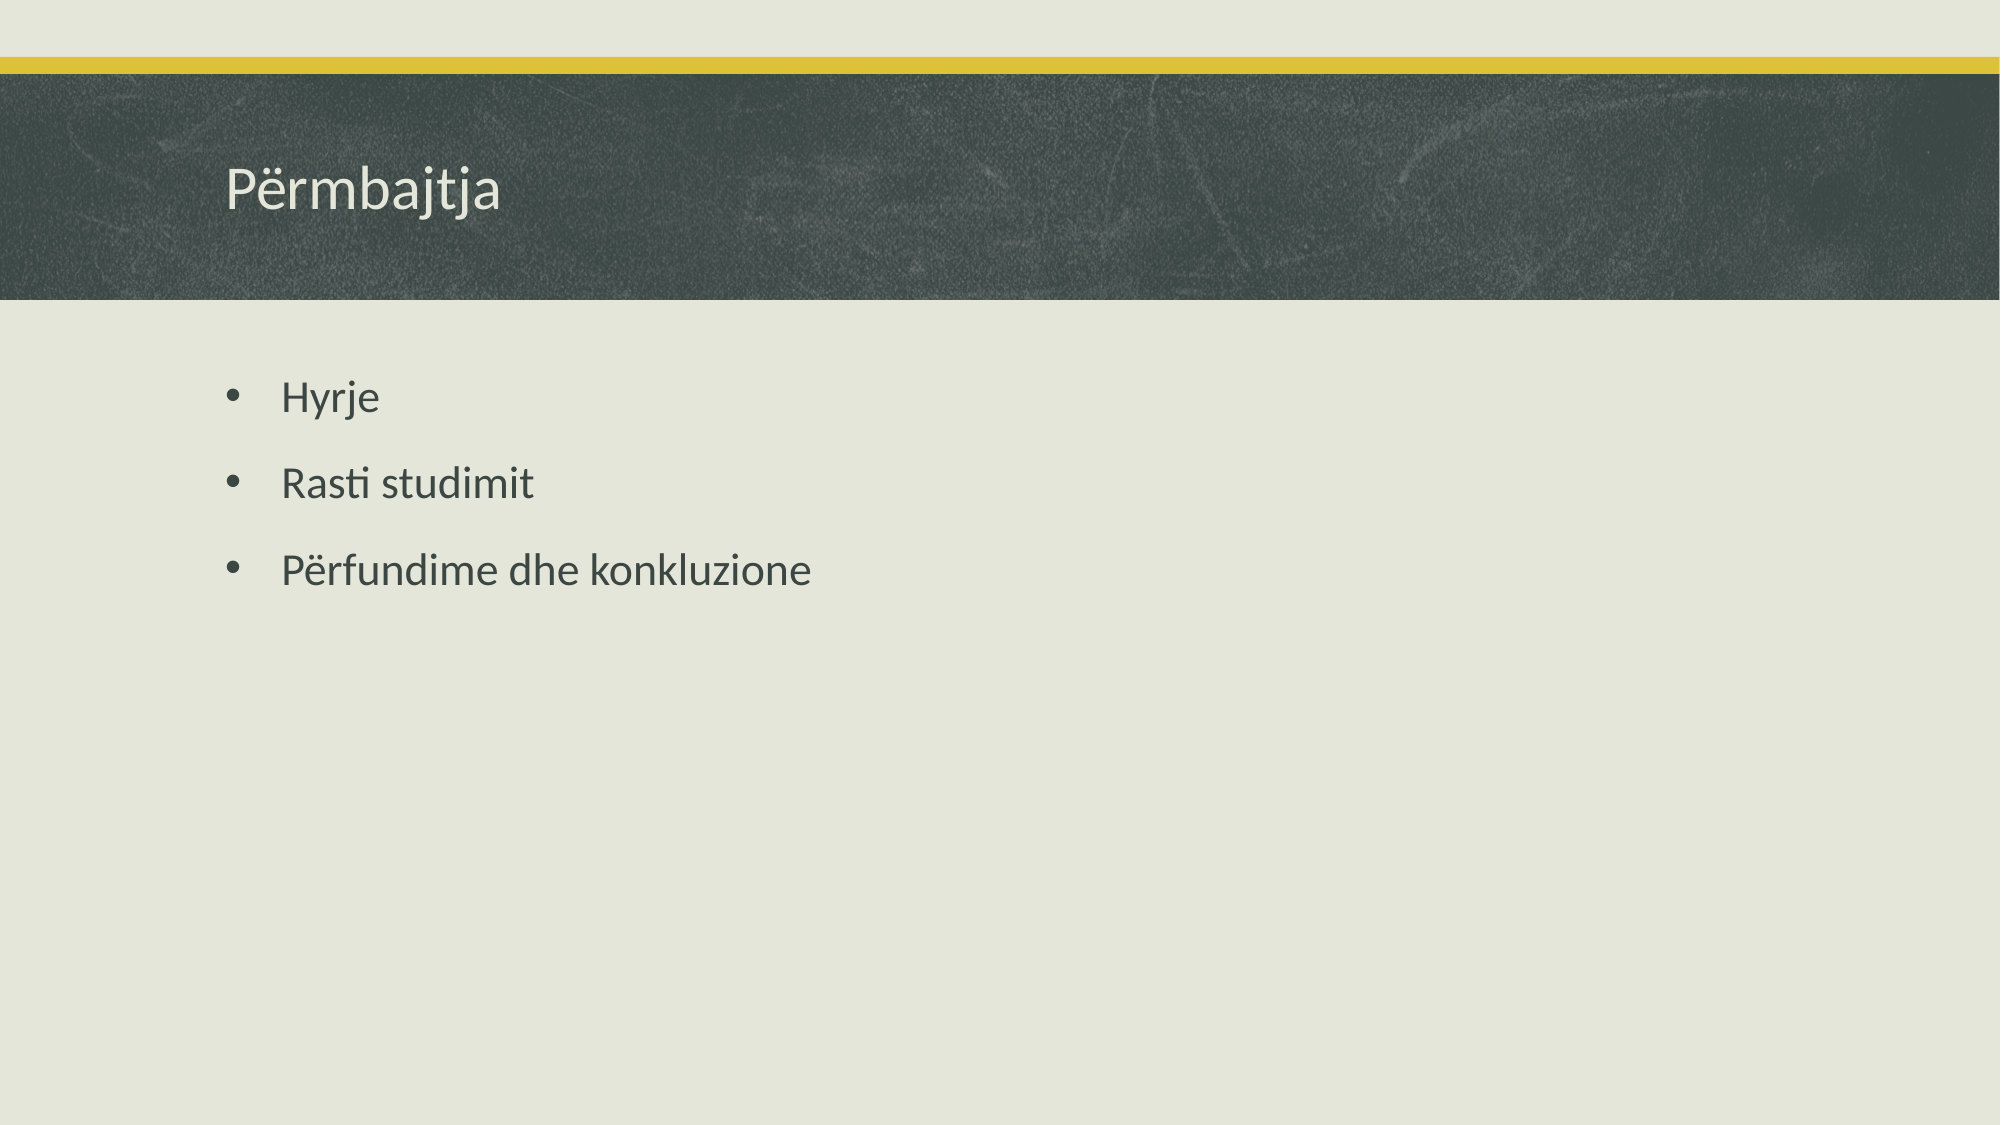

# Përmbajtja
Hyrje
Rasti studimit
Përfundime dhe konkluzione